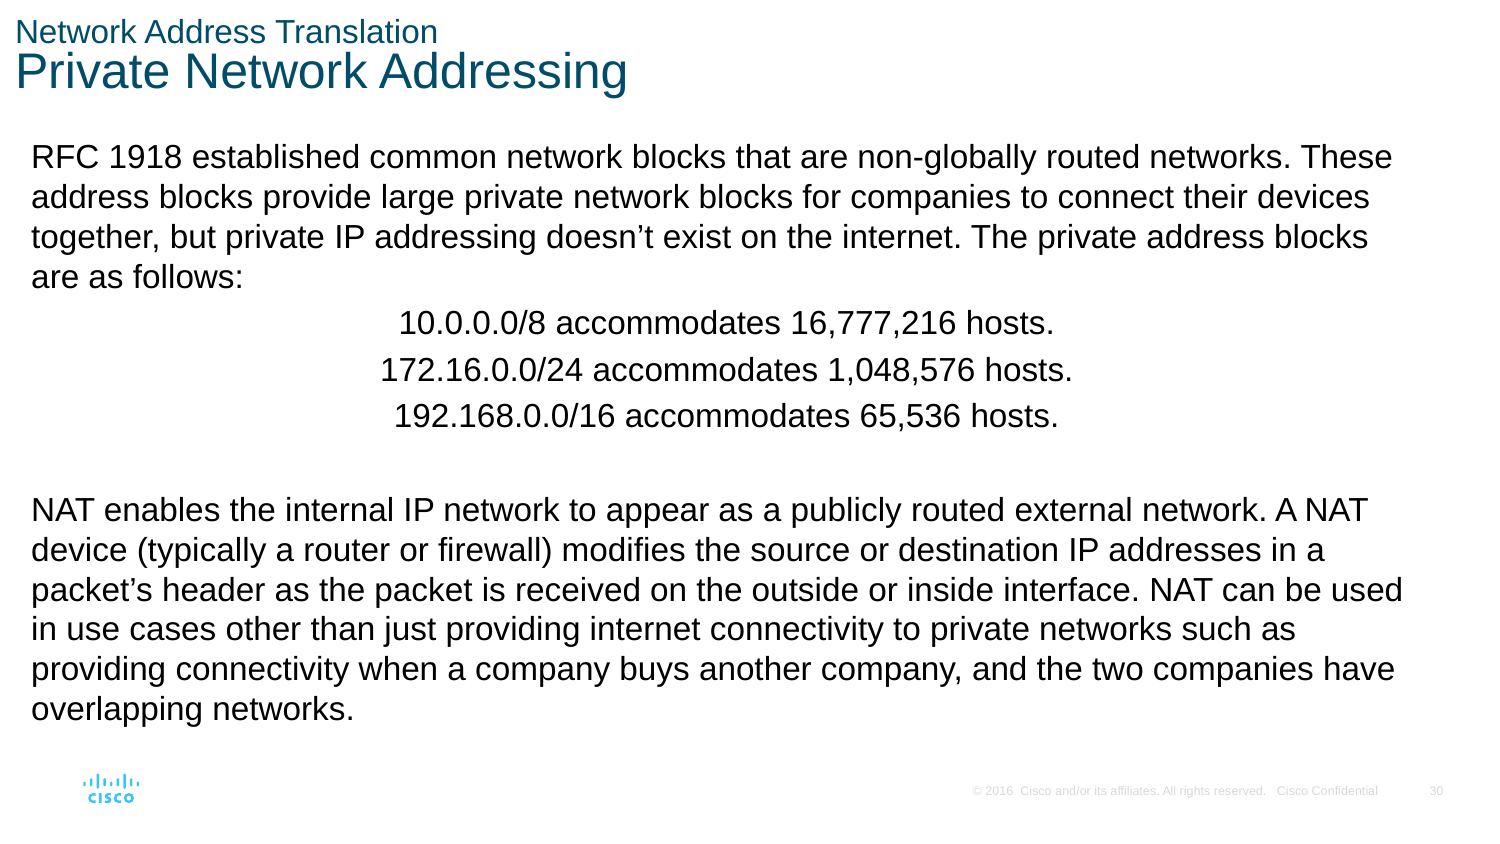

# Network Address Translation Private Network Addressing
RFC 1918 established common network blocks that are non-globally routed networks. These address blocks provide large private network blocks for companies to connect their devices together, but private IP addressing doesn’t exist on the internet. The private address blocks are as follows:
10.0.0.0/8 accommodates 16,777,216 hosts.
172.16.0.0/24 accommodates 1,048,576 hosts.
192.168.0.0/16 accommodates 65,536 hosts.

NAT enables the internal IP network to appear as a publicly routed external network. A NAT device (typically a router or firewall) modifies the source or destination IP addresses in a packet’s header as the packet is received on the outside or inside interface. NAT can be used in use cases other than just providing internet connectivity to private networks such as providing connectivity when a company buys another company, and the two companies have overlapping networks.